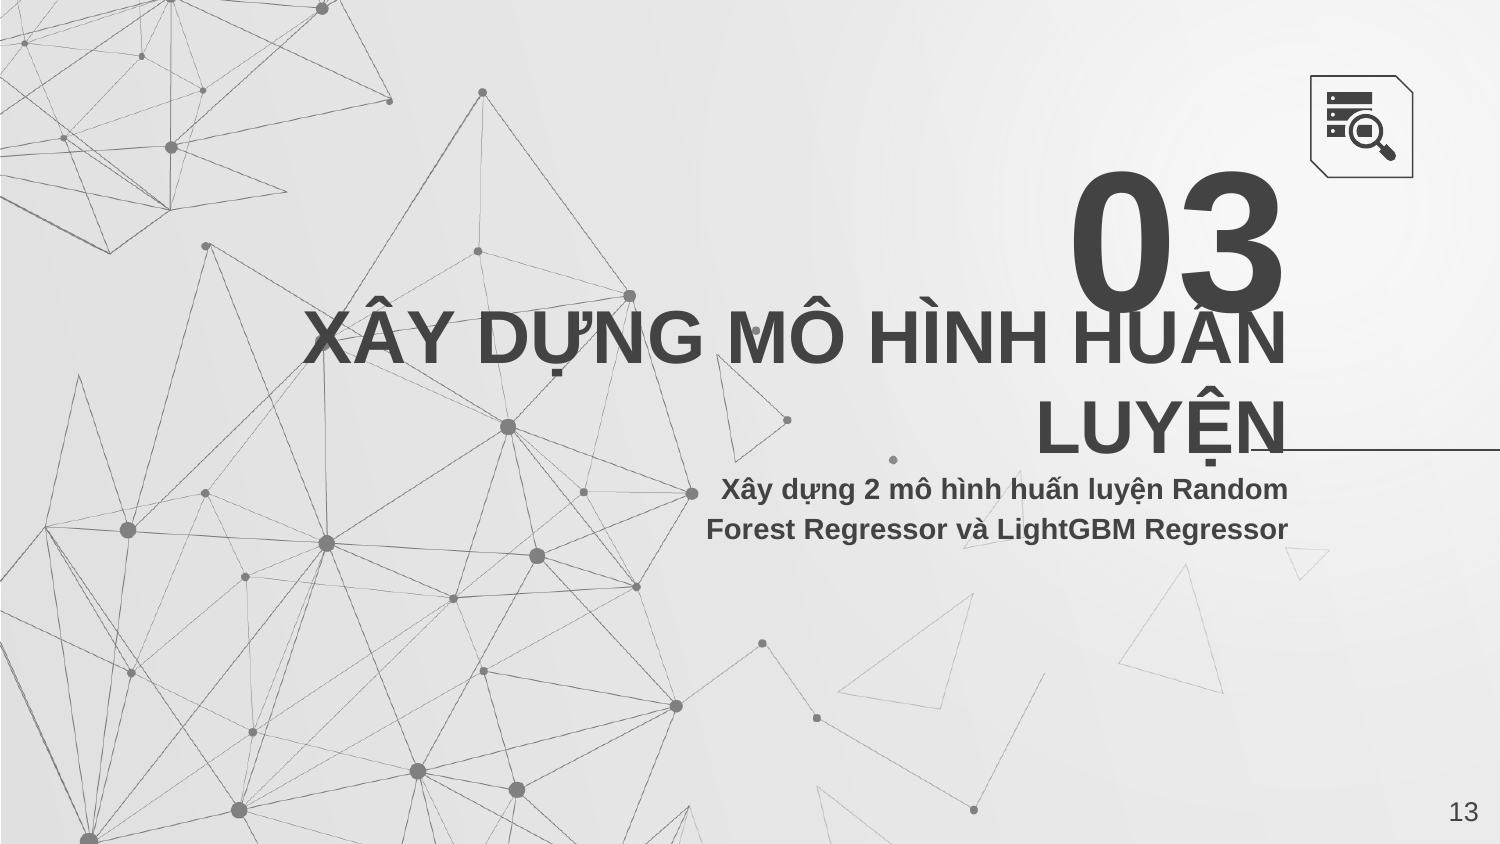

03
# XÂY DỰNG MÔ HÌNH HUẤN LUYỆN
Xây dựng 2 mô hình huấn luyện Random Forest Regressor và LightGBM Regressor

13